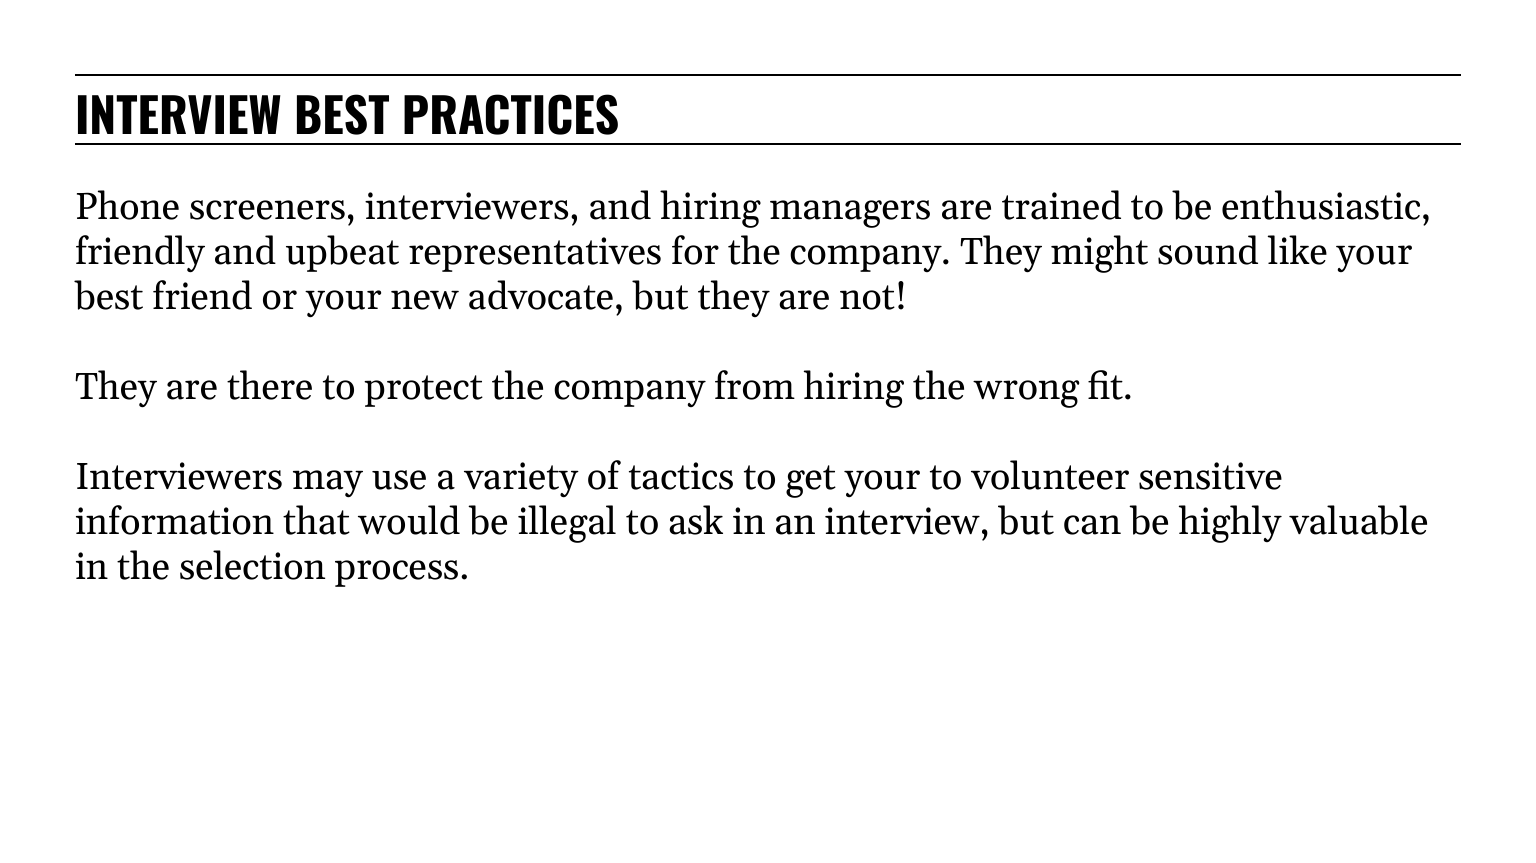

INTERVIEW BEST PRACTICES

Phone screeners, interviewers, and hiring managers are trained to be enthusiastic, friendly and upbeat representatives for the company. They might sound like your best friend or your new advocate, but they are not!
They are there to protect the company from hiring the wrong fit.
Interviewers may use a variety of tactics to get your to volunteer sensitive information that would be illegal to ask in an interview, but can be highly valuable in the selection process.